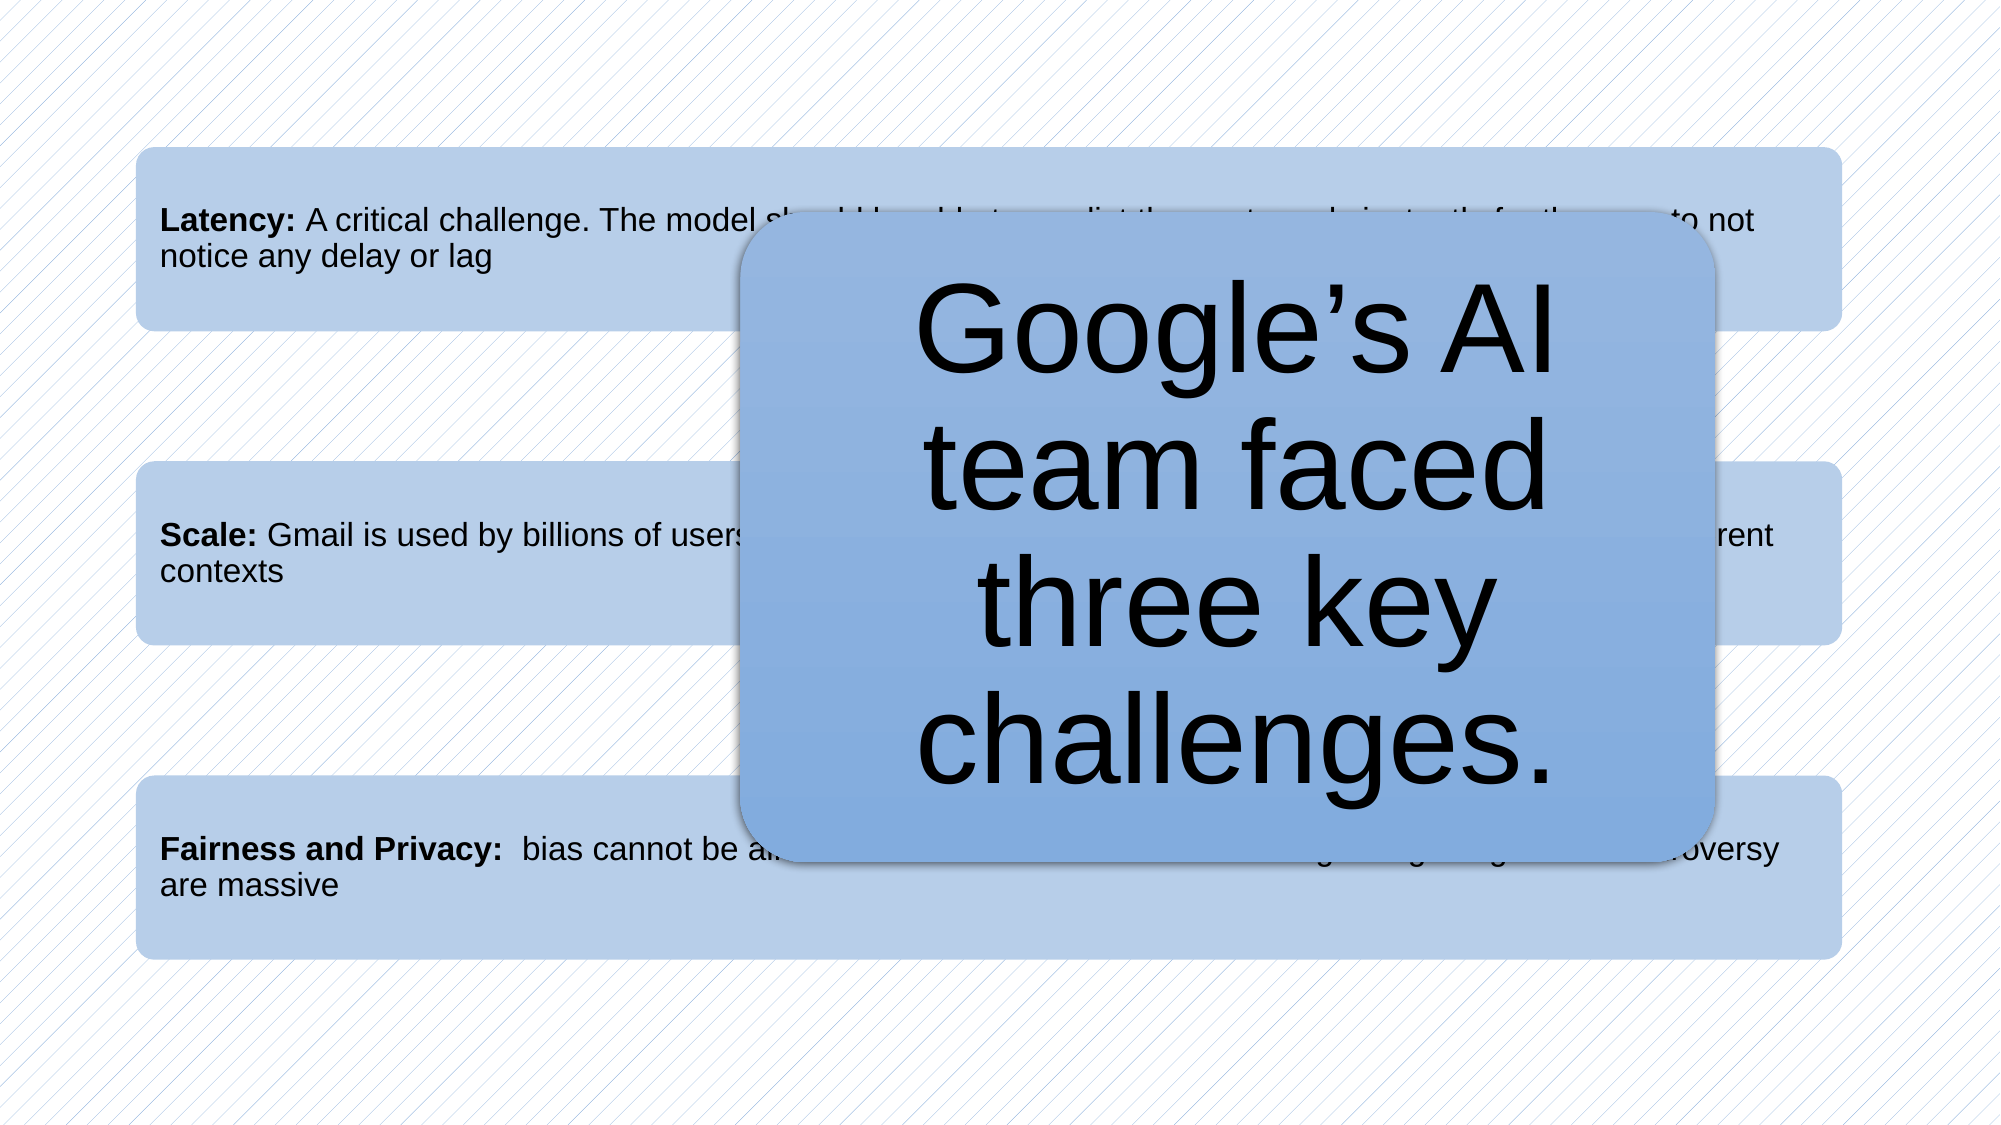

Fairness and Privacy:  bias cannot be allowed otherwise the chances of failing and getting into a controversy are massive
Scale: Gmail is used by billions of users so the model should be able to customise it’s suggestions in different contexts
Latency: A critical challenge. The model should be able to predict the next words instantly for the user to not notice any delay or lag
Google’s AI team faced three key challenges.